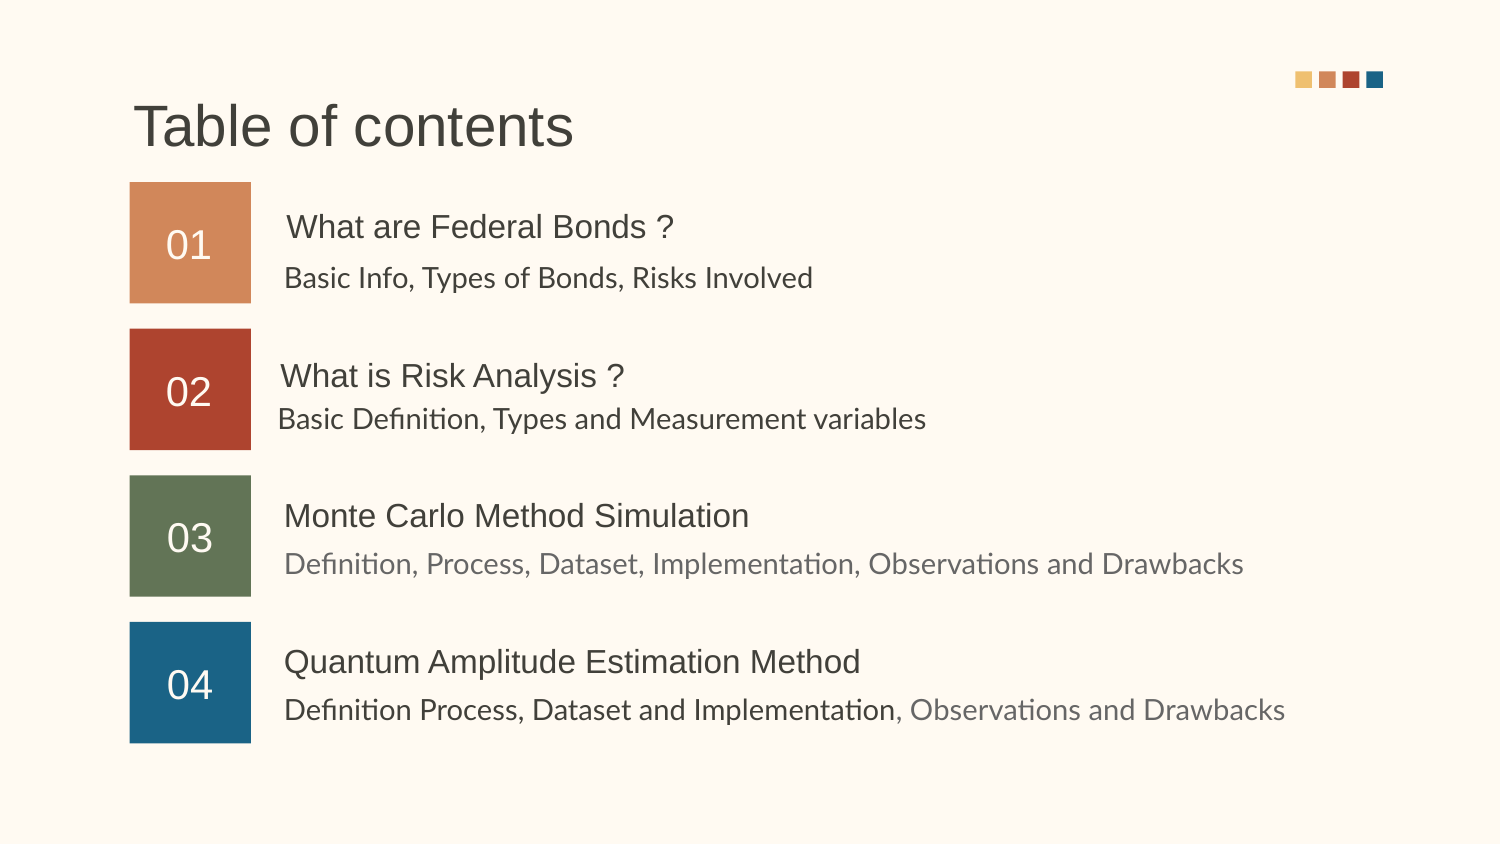

# Table of contents

What are Federal Bonds ?
01
Basic Info, Types of Bonds, Risks Involved

What is Risk Analysis ?
02
Basic Definition, Types and Measurement variables
Monte Carlo Method Simulation

03
Definition, Process, Dataset, Implementation, Observations and Drawbacks
Quantum Amplitude Estimation Method

04
Definition Process, Dataset and Implementation, Observations and Drawbacks